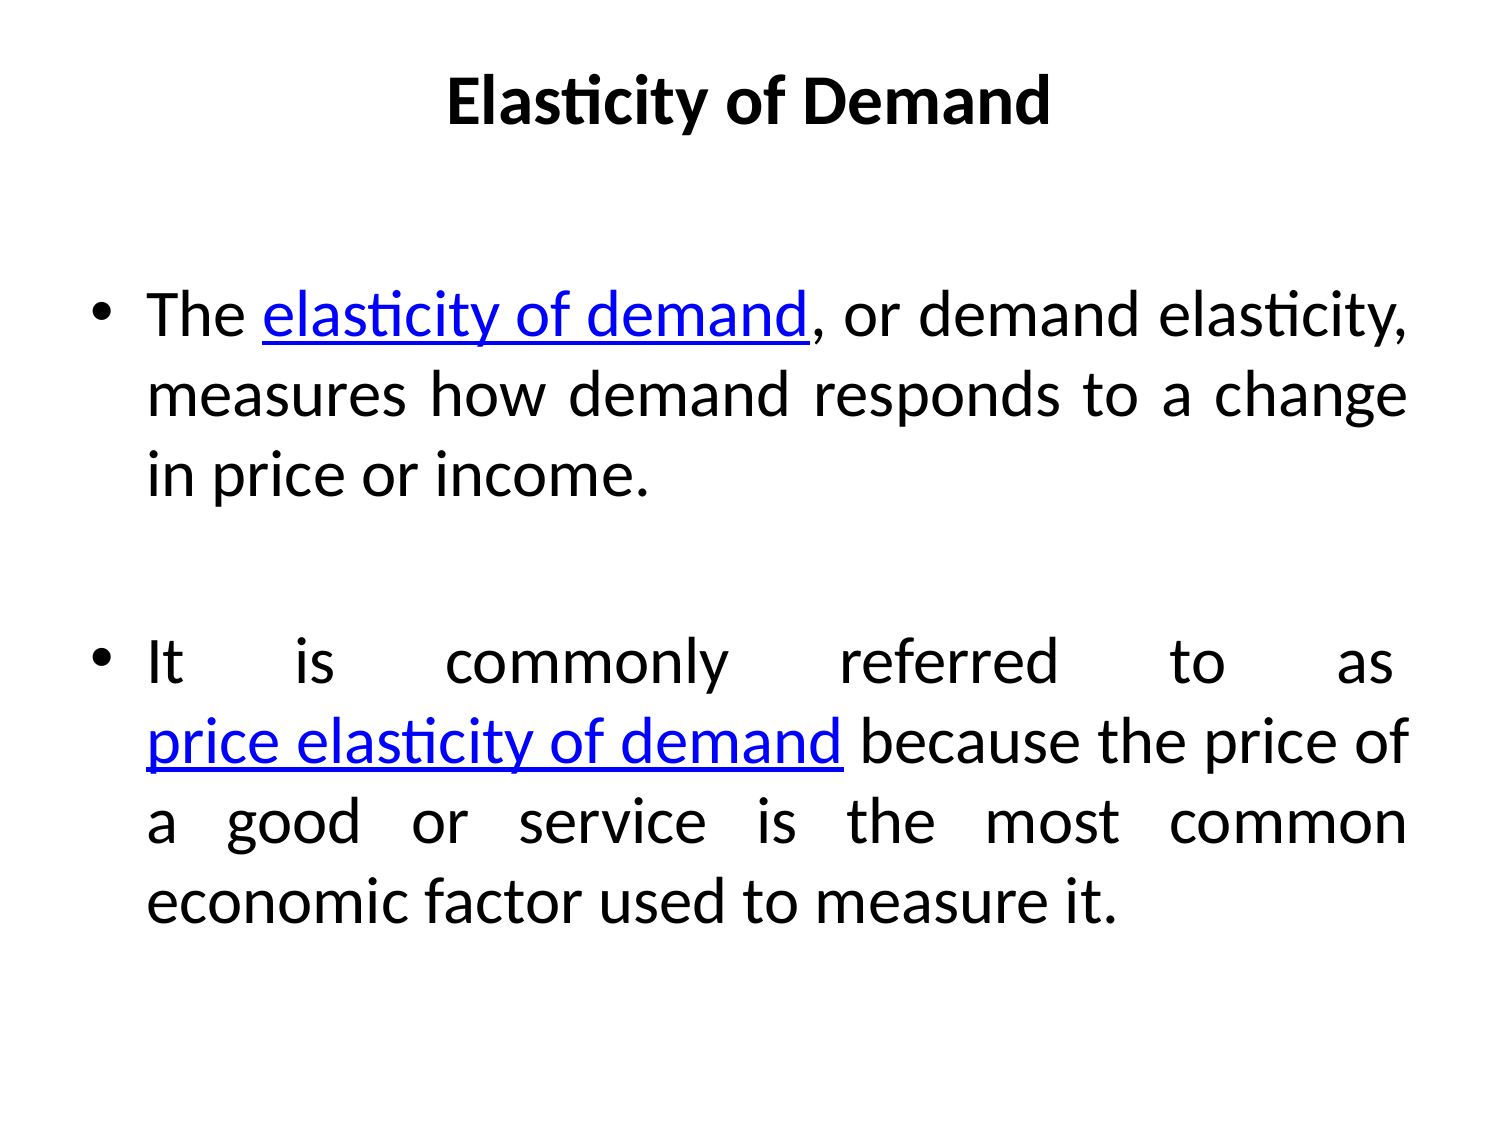

# Elasticity of Demand
The elasticity of demand, or demand elasticity, measures how demand responds to a change in price or income.

It is commonly referred to as price elasticity of demand because the price of a good or service is the most common economic factor used to measure it.